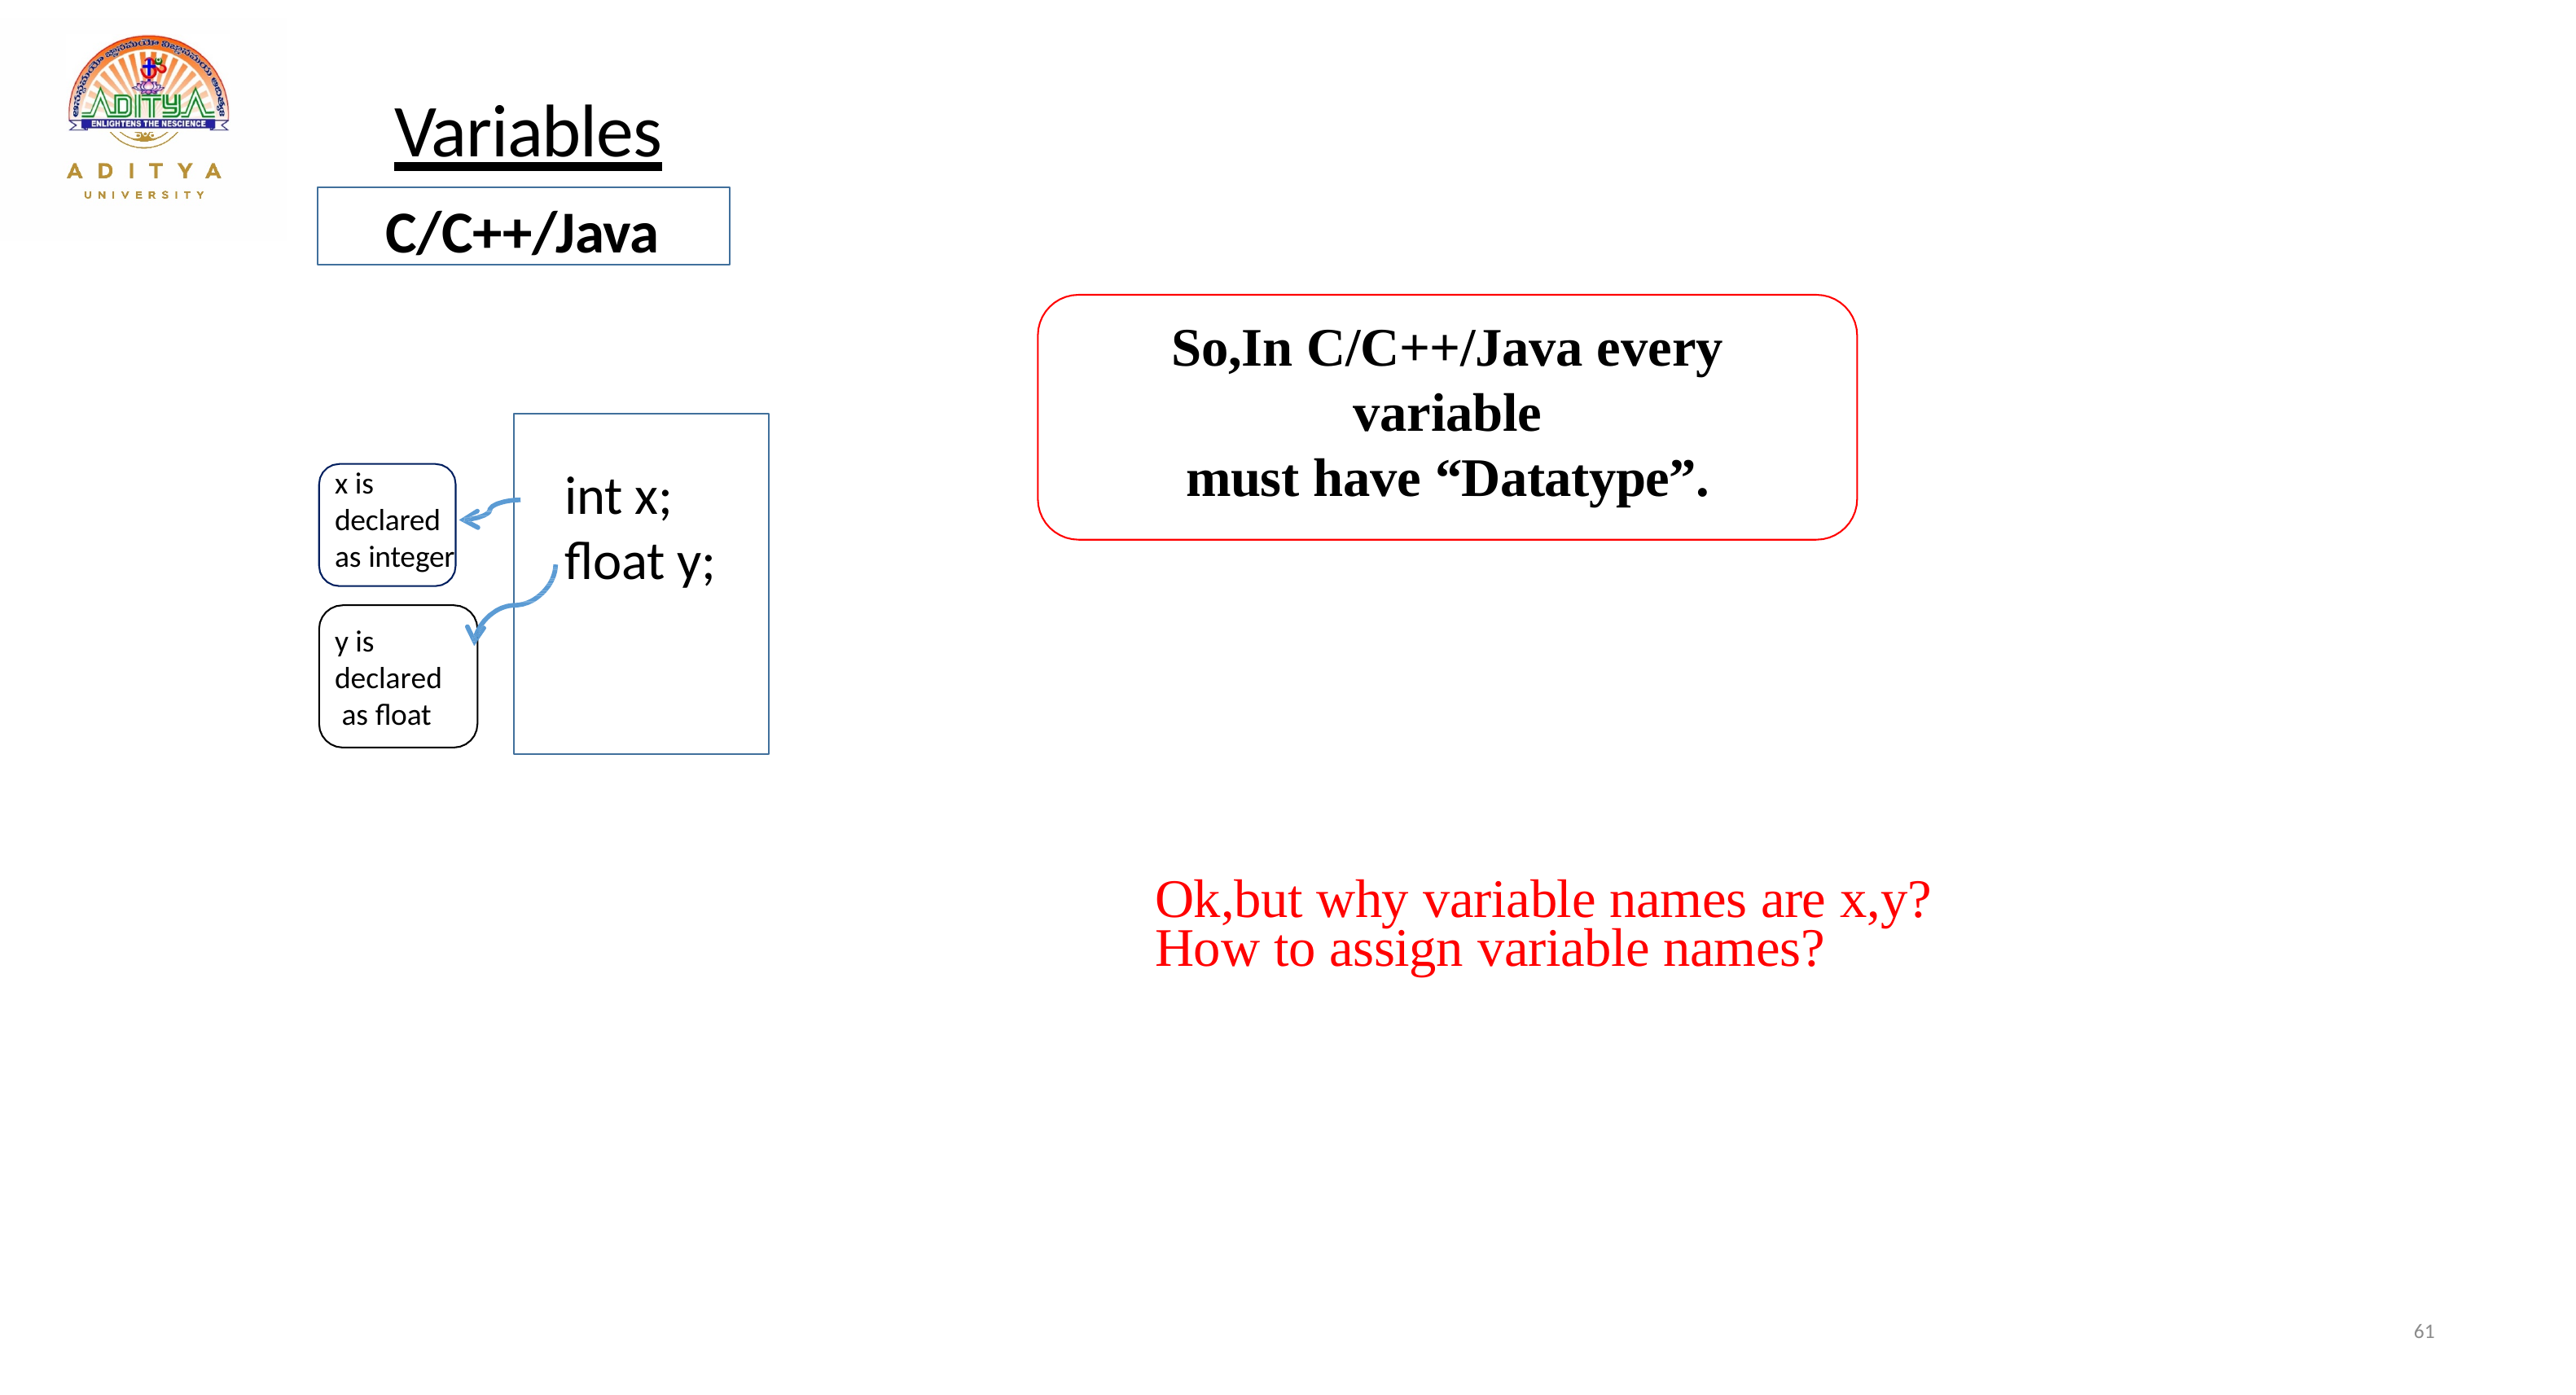

Variables
C/C++/Java

So,In C/C++/Java every variable
must have “Datatype”.

int x;  float y;
x is  declared  as integer

y is  declared  as float
Ok,but why variable names are x,y?  How to assign variable names?
61